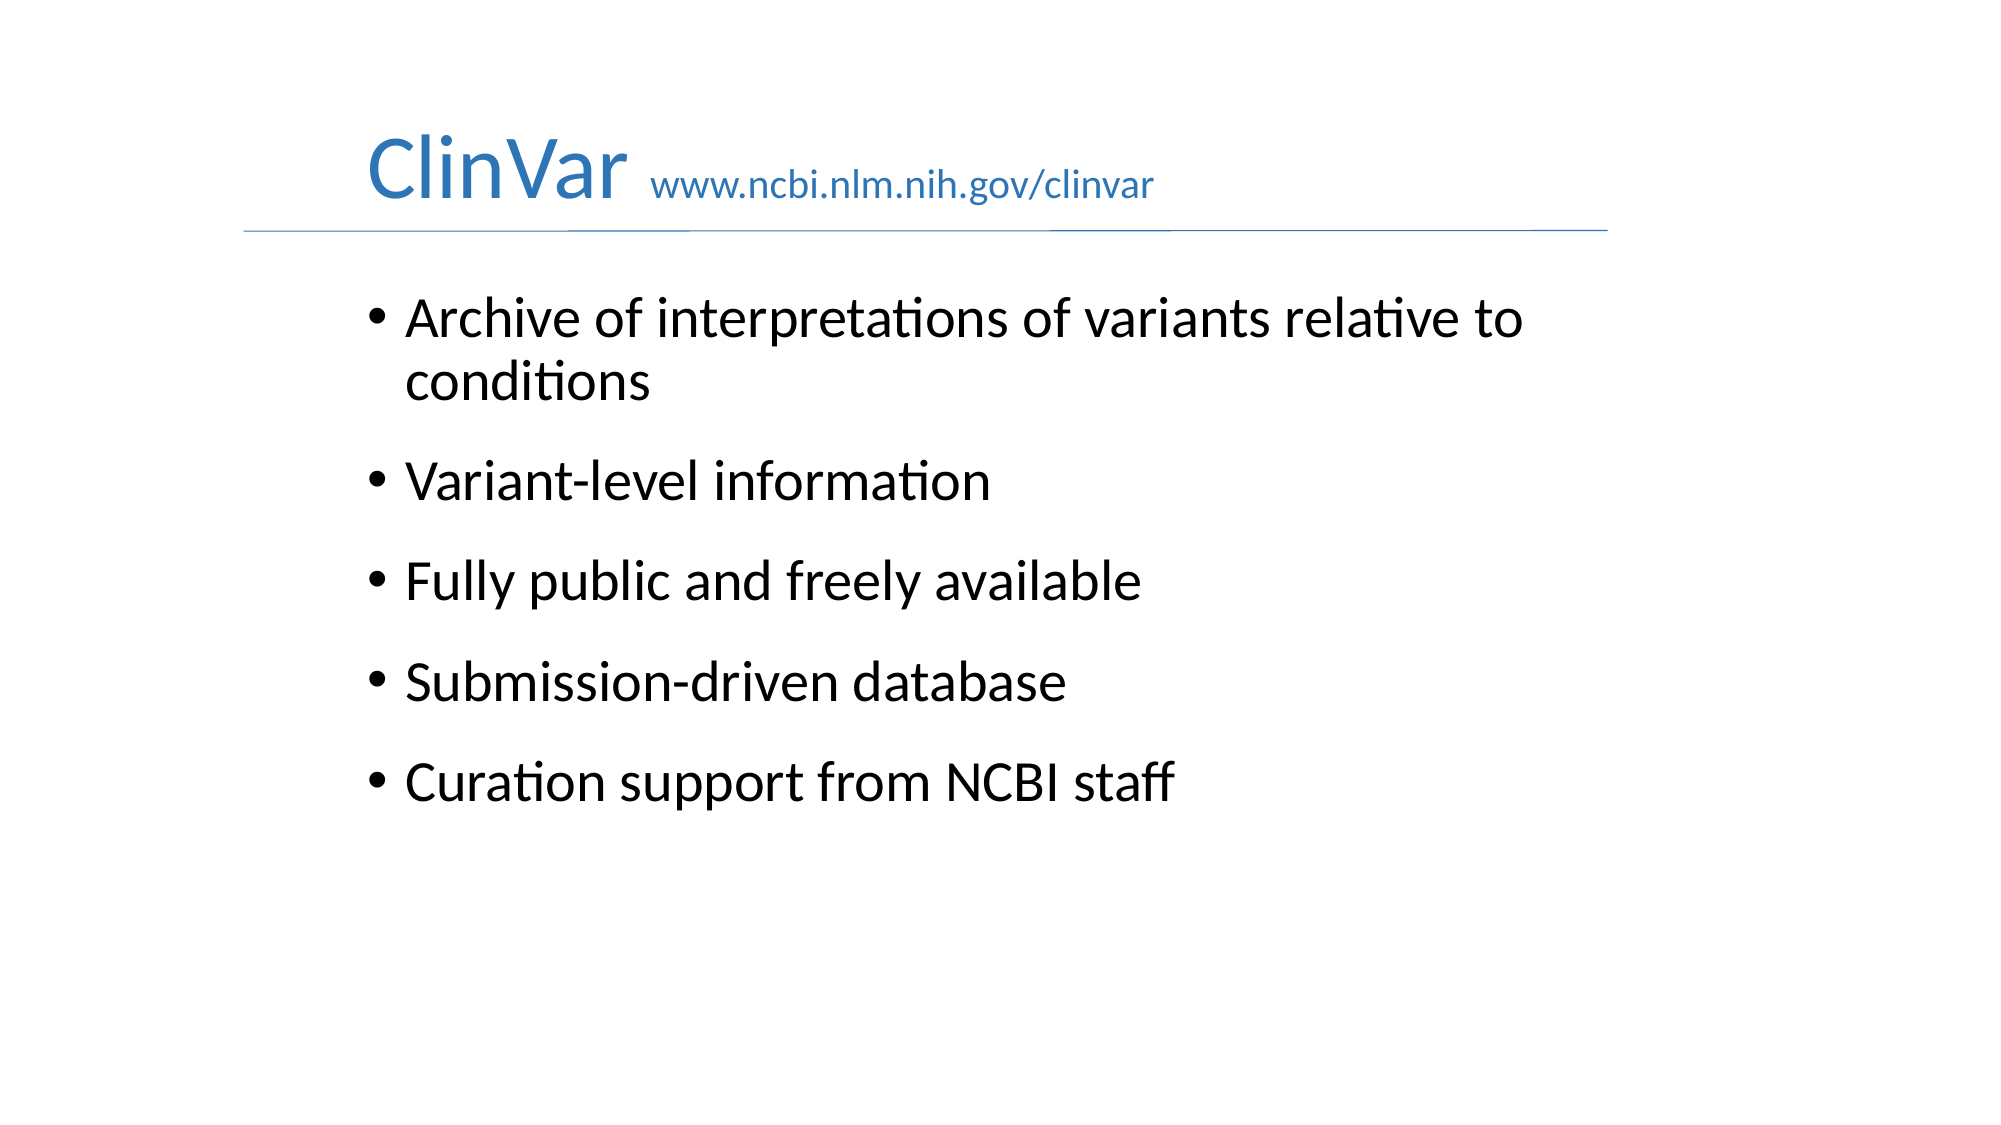

# ClinVar www.ncbi.nlm.nih.gov/clinvar
Archive of interpretations of variants relative to conditions
Variant-level information
Fully public and freely available
Submission-driven database
Curation support from NCBI staff